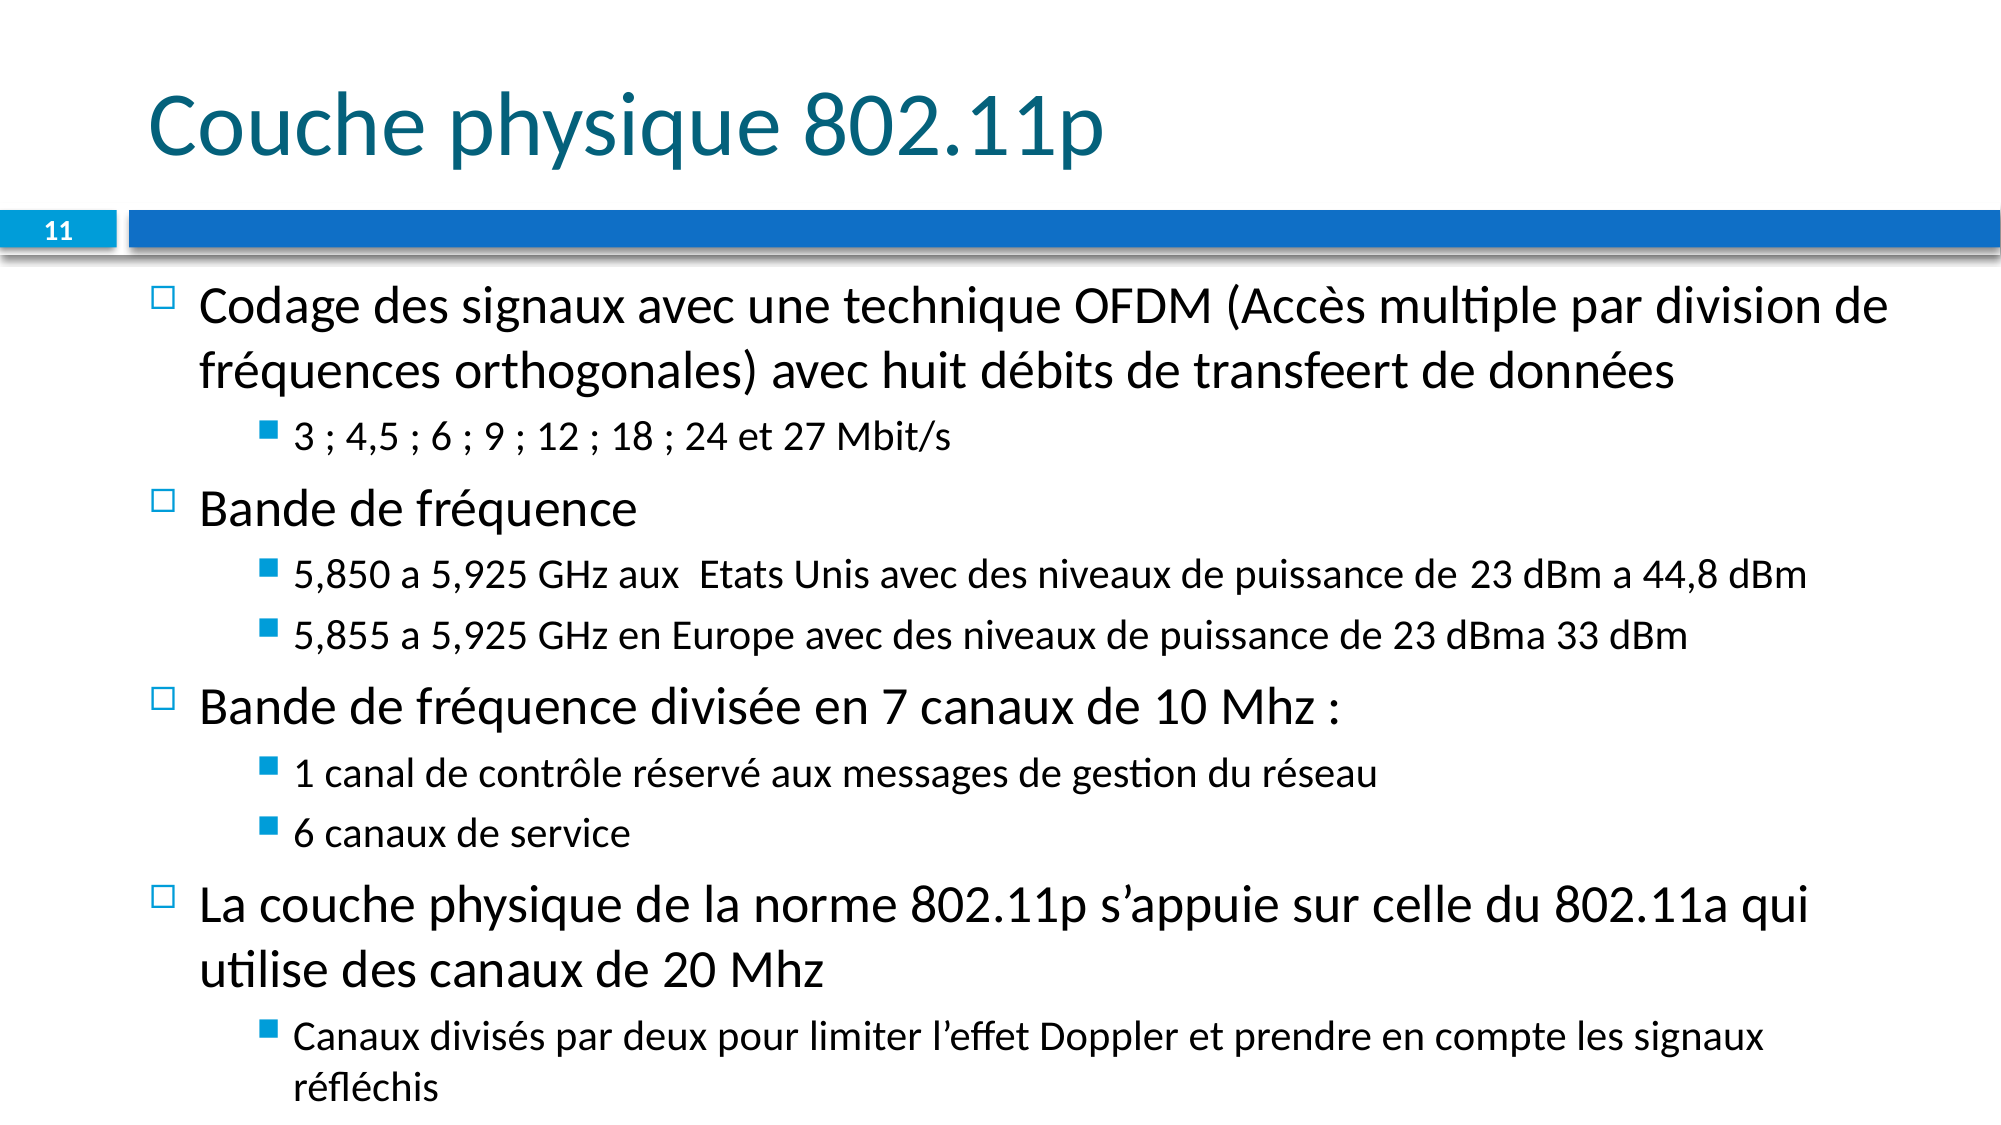

# Couche physique 802.11p
11
Codage des signaux avec une technique OFDM (Accès multiple par division de fréquences orthogonales) avec huit débits de transfeert de données
3 ; 4,5 ; 6 ; 9 ; 12 ; 18 ; 24 et 27 Mbit/s
Bande de fréquence
5,850 a 5,925 GHz aux  Etats Unis avec des niveaux de puissance de 23 dBm a 44,8 dBm
5,855 a 5,925 GHz en Europe avec des niveaux de puissance de 23 dBma 33 dBm
Bande de fréquence divisée en 7 canaux de 10 Mhz :
1 canal de contrôle réservé aux messages de gestion du réseau
6 canaux de service
La couche physique de la norme 802.11p s’appuie sur celle du 802.11a qui utilise des canaux de 20 Mhz
Canaux divisés par deux pour limiter l’effet Doppler et prendre en compte les signaux réfléchis